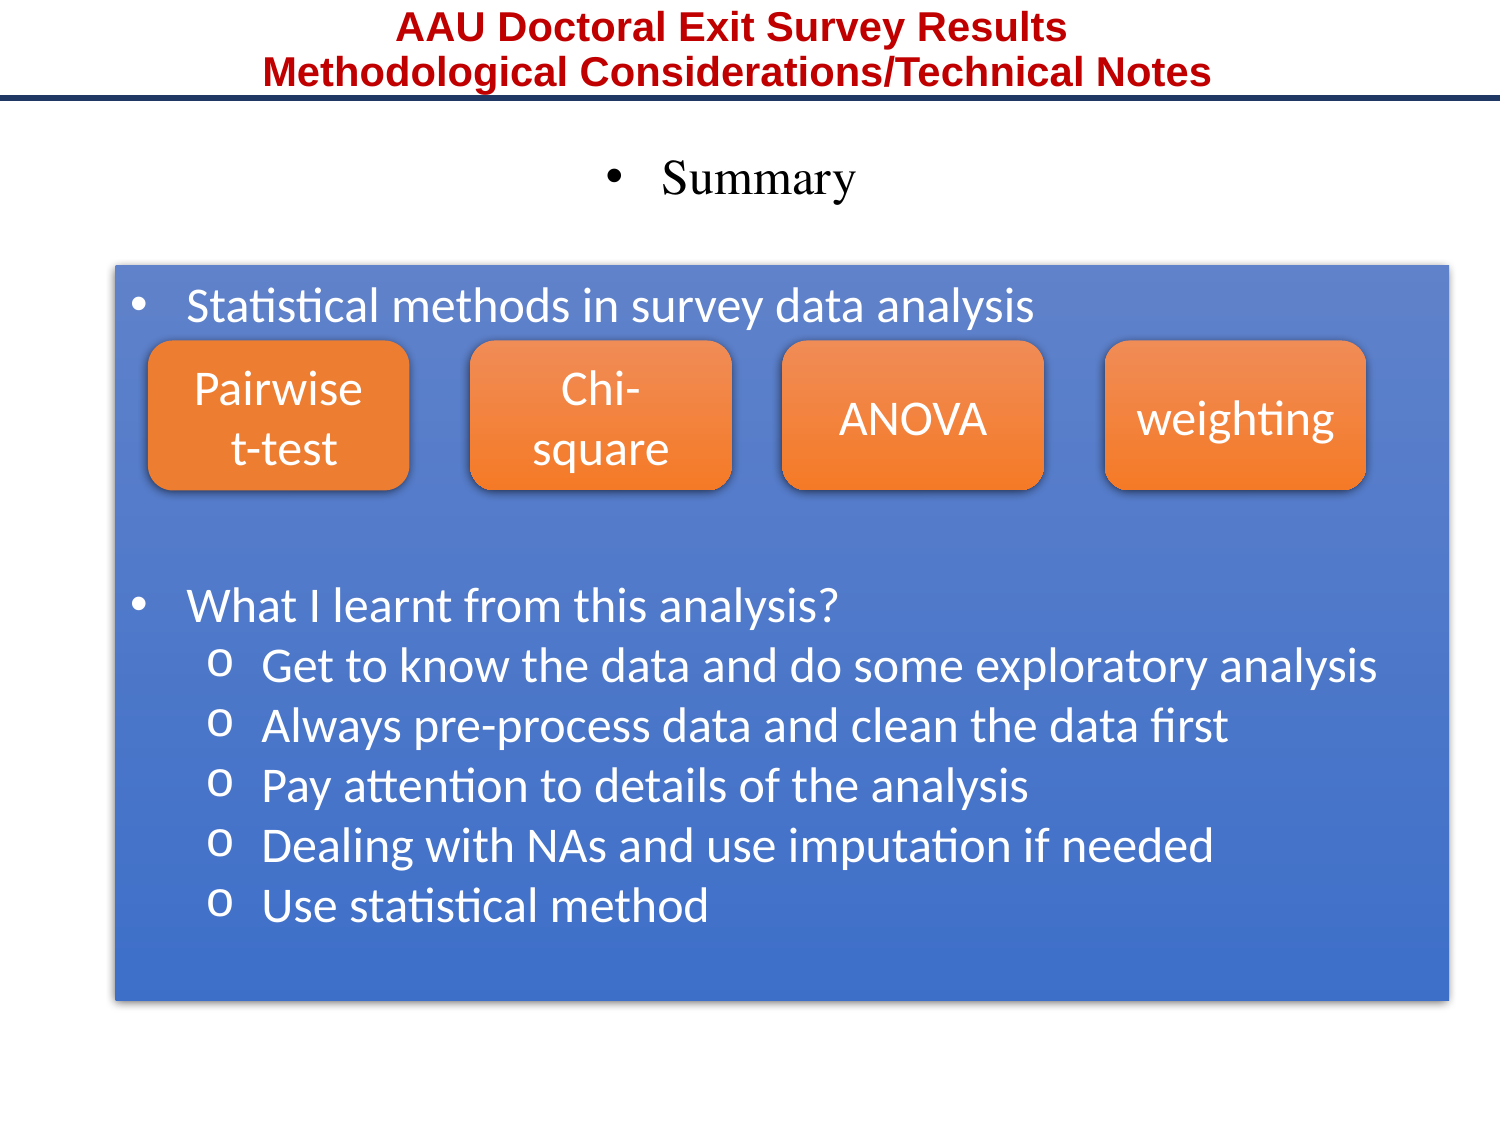

# AAU Doctoral Exit Survey Results Methodological Considerations/Technical Notes
Summary
Statistical methods in survey data analysis

What I learnt from this analysis?
Get to know the data and do some exploratory analysis
Always pre-process data and clean the data first
Pay attention to details of the analysis
Dealing with NAs and use imputation if needed
Use statistical method

Pairwise
 t-test
Chi-square
ANOVA
weighting